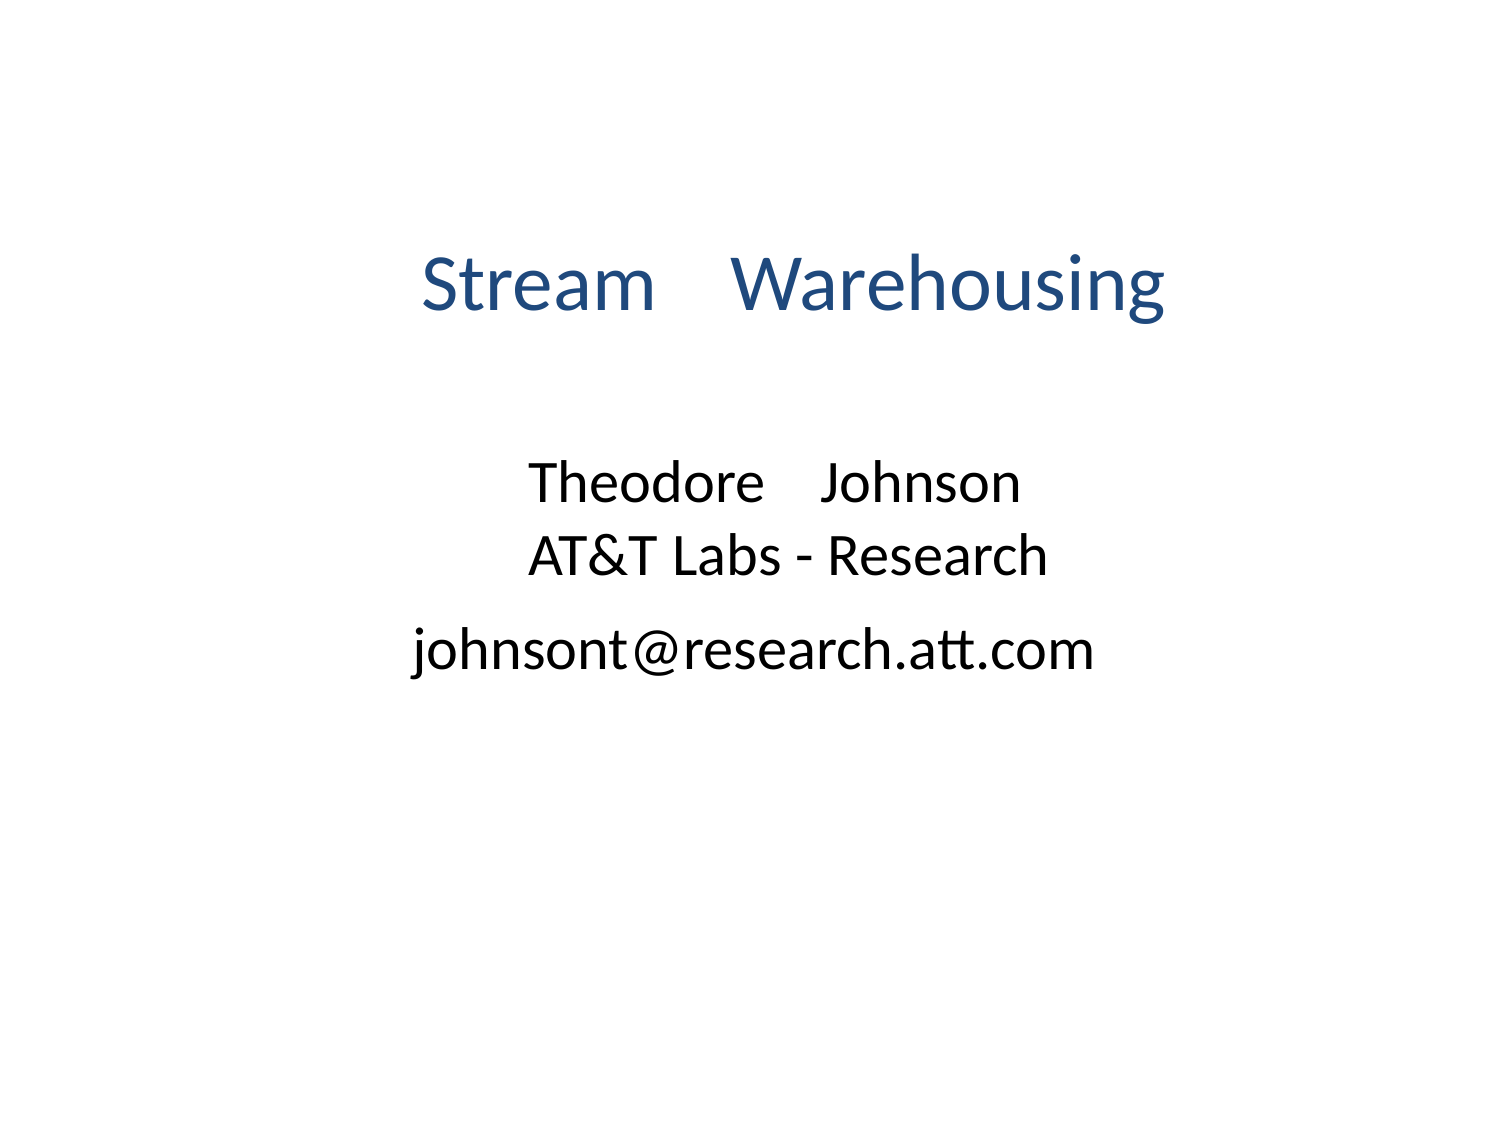

Stream    Warehousing
Theodore    Johnson
AT&T Labs - Research
johnsont@research.att.com